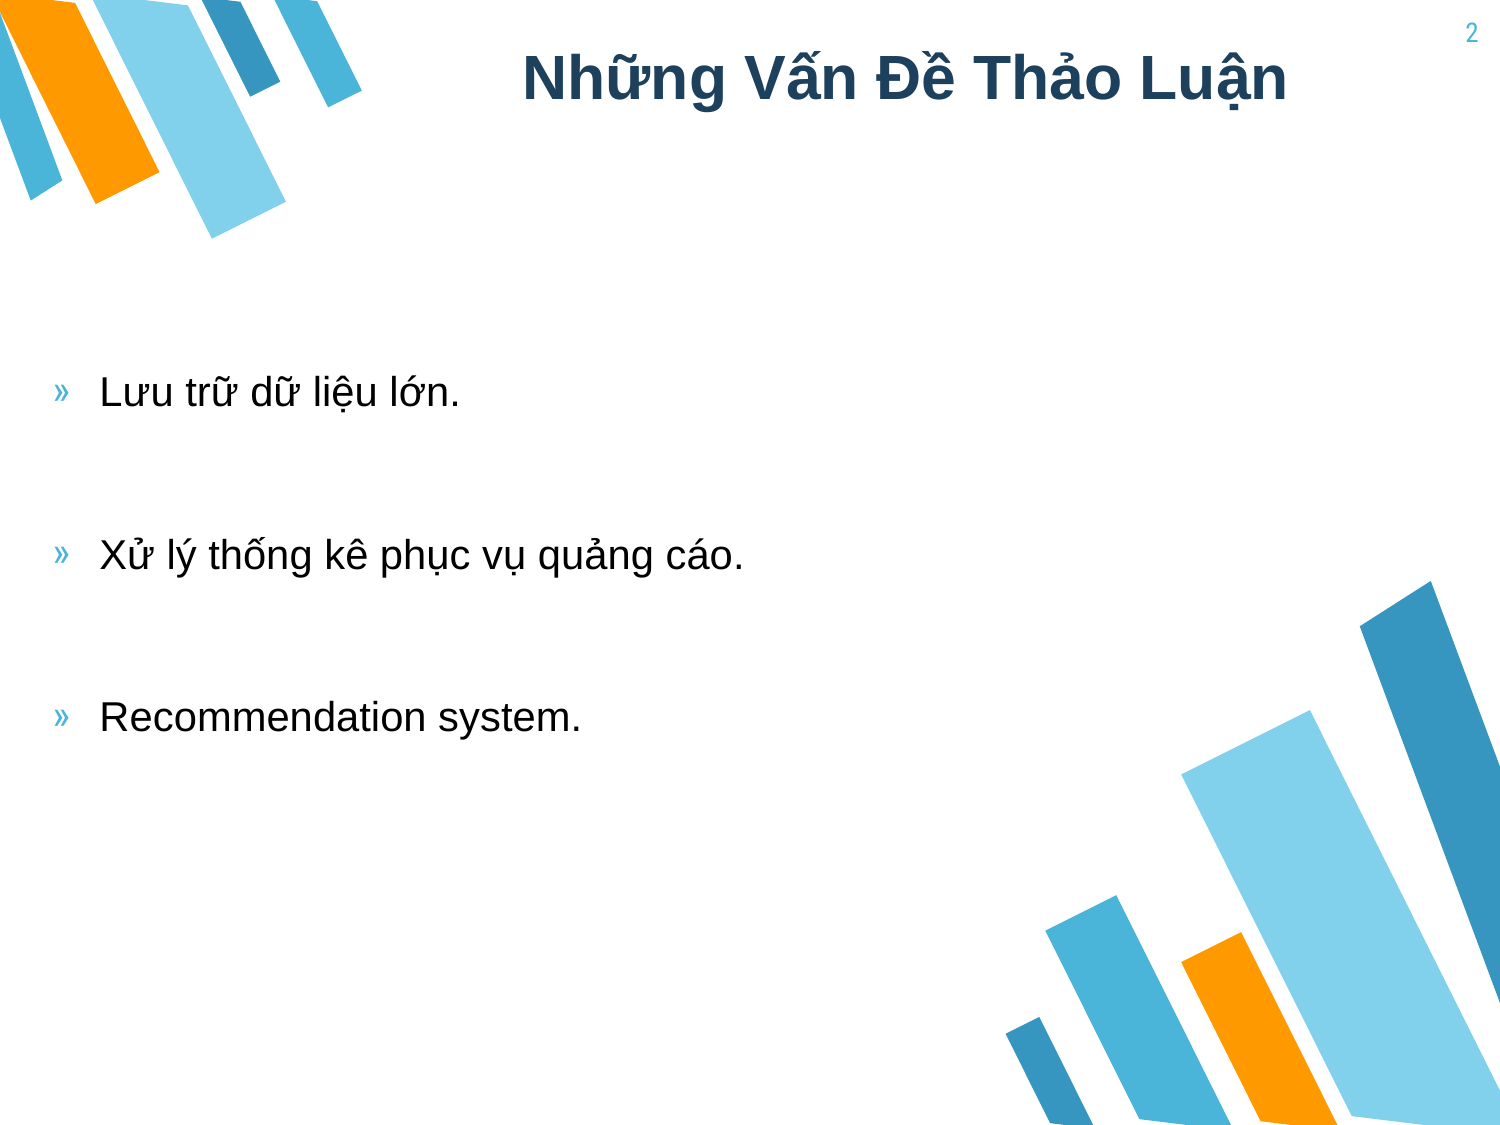

# Những Vấn Đề Thảo Luận
2
Lưu trữ dữ liệu lớn.
Xử lý thống kê phục vụ quảng cáo.
Recommendation system.